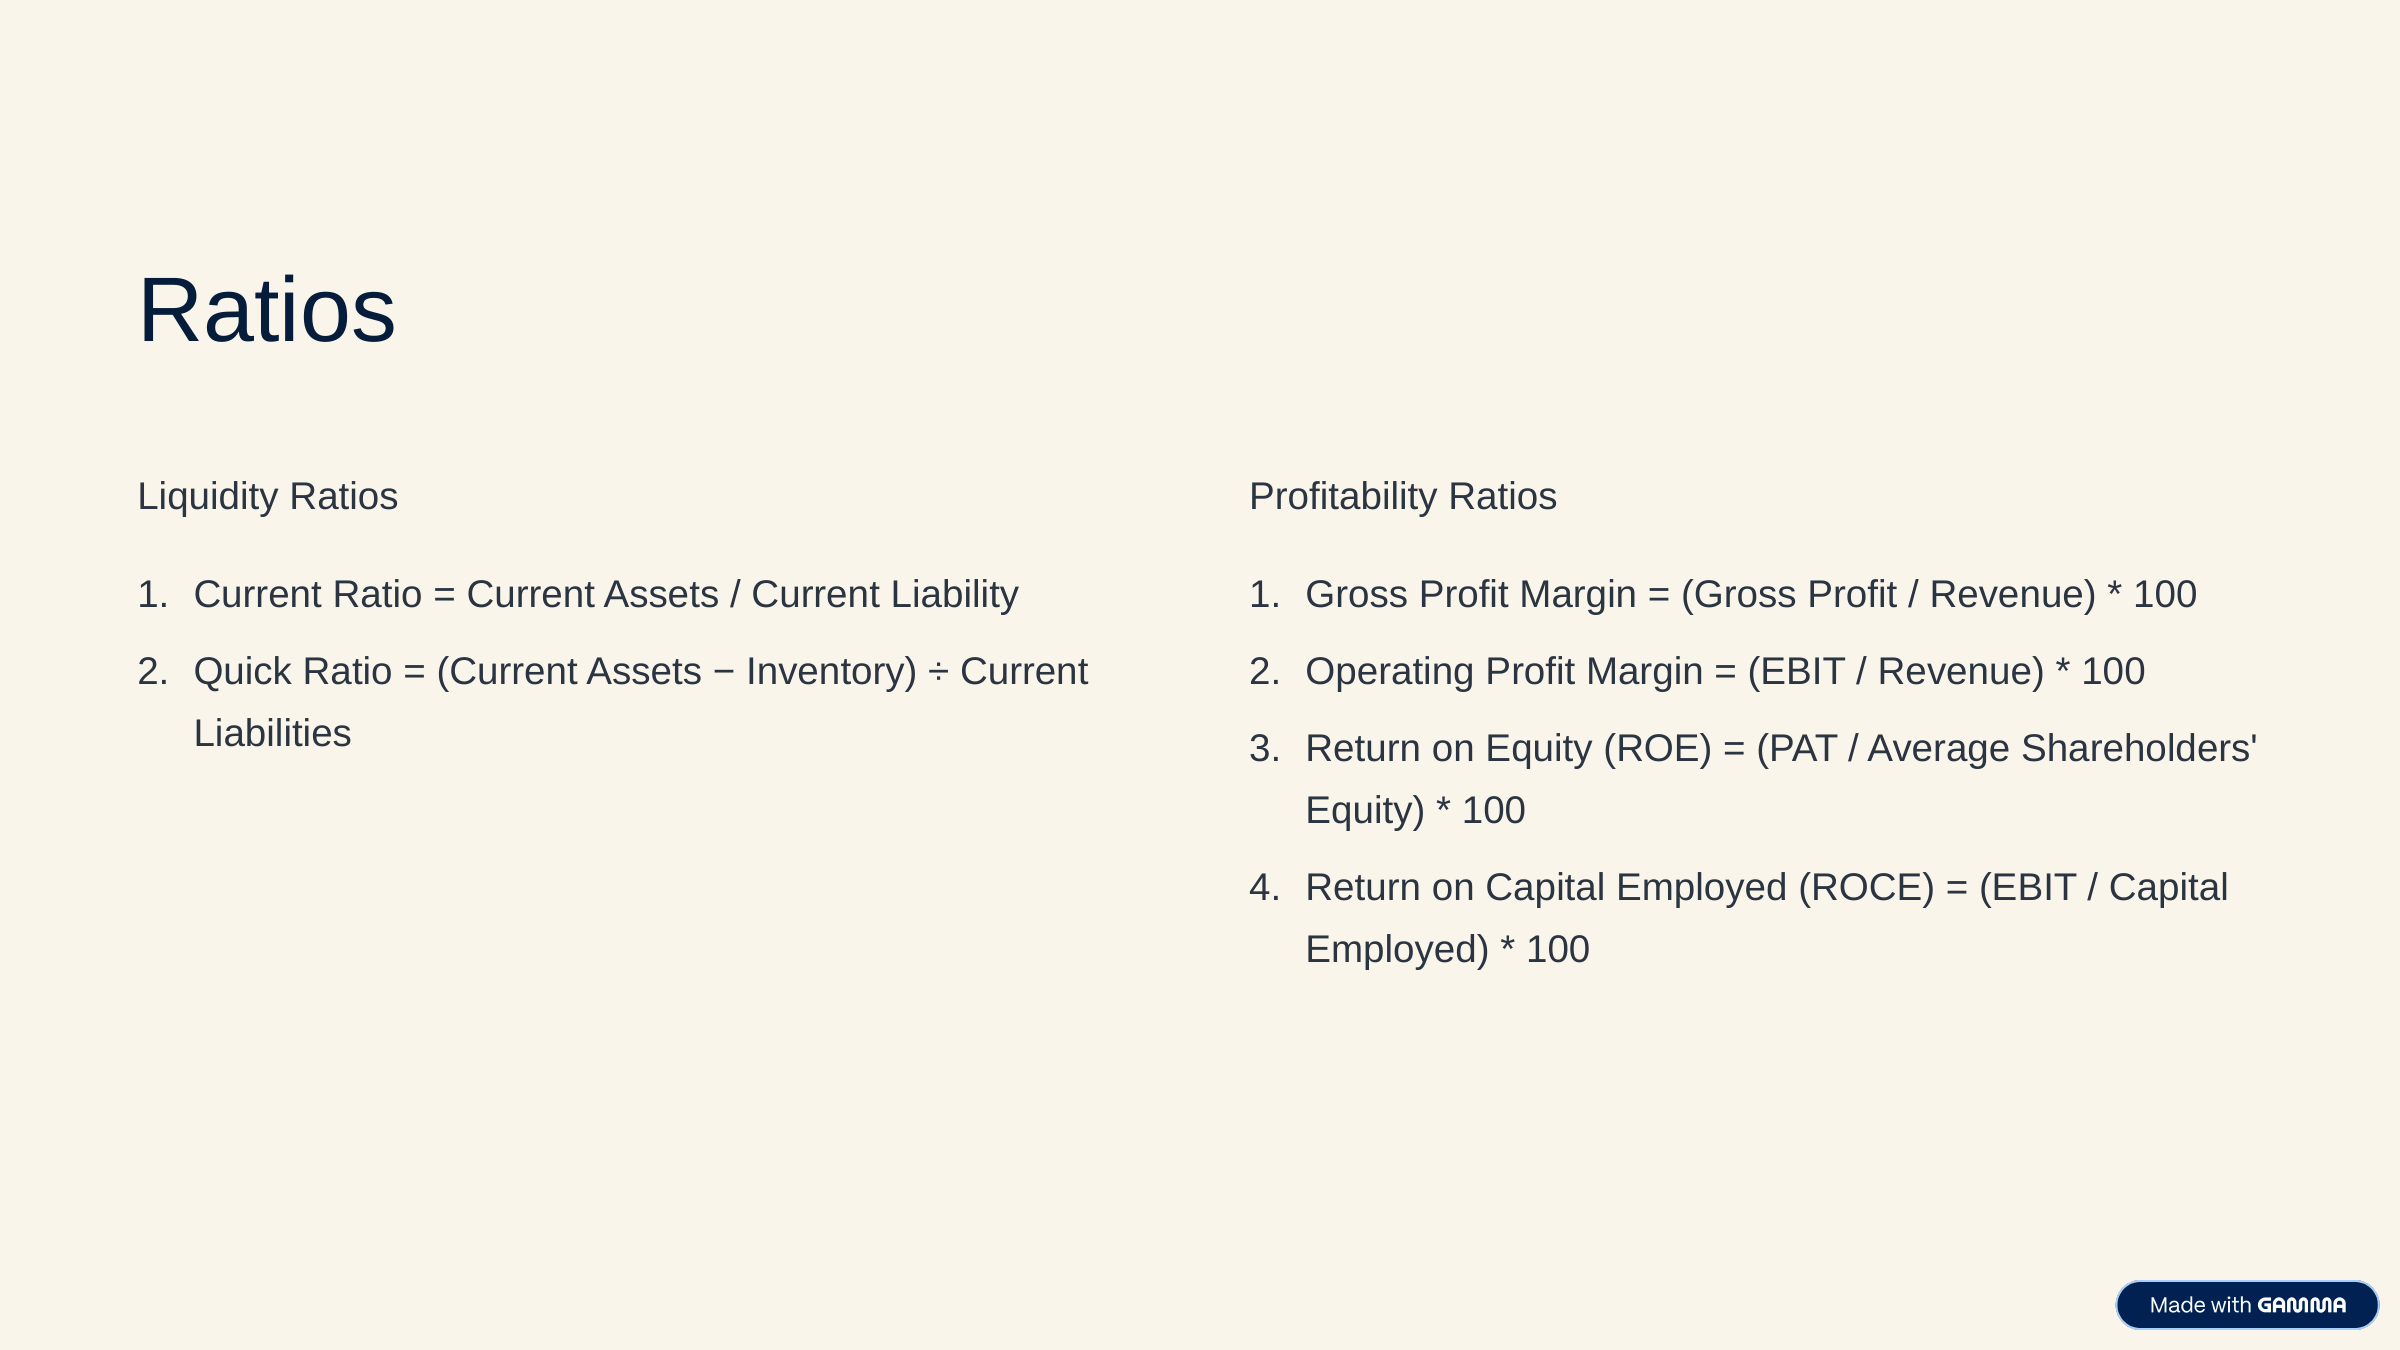

Ratios
Liquidity Ratios
Profitability Ratios
Current Ratio = Current Assets / Current Liability
Gross Profit Margin = (Gross Profit / Revenue) * 100
Quick Ratio = (Current Assets − Inventory) ÷ Current Liabilities
Operating Profit Margin = (EBIT / Revenue) * 100
Return on Equity (ROE) = (PAT / Average Shareholders' Equity) * 100
Return on Capital Employed (ROCE) = (EBIT / Capital Employed) * 100